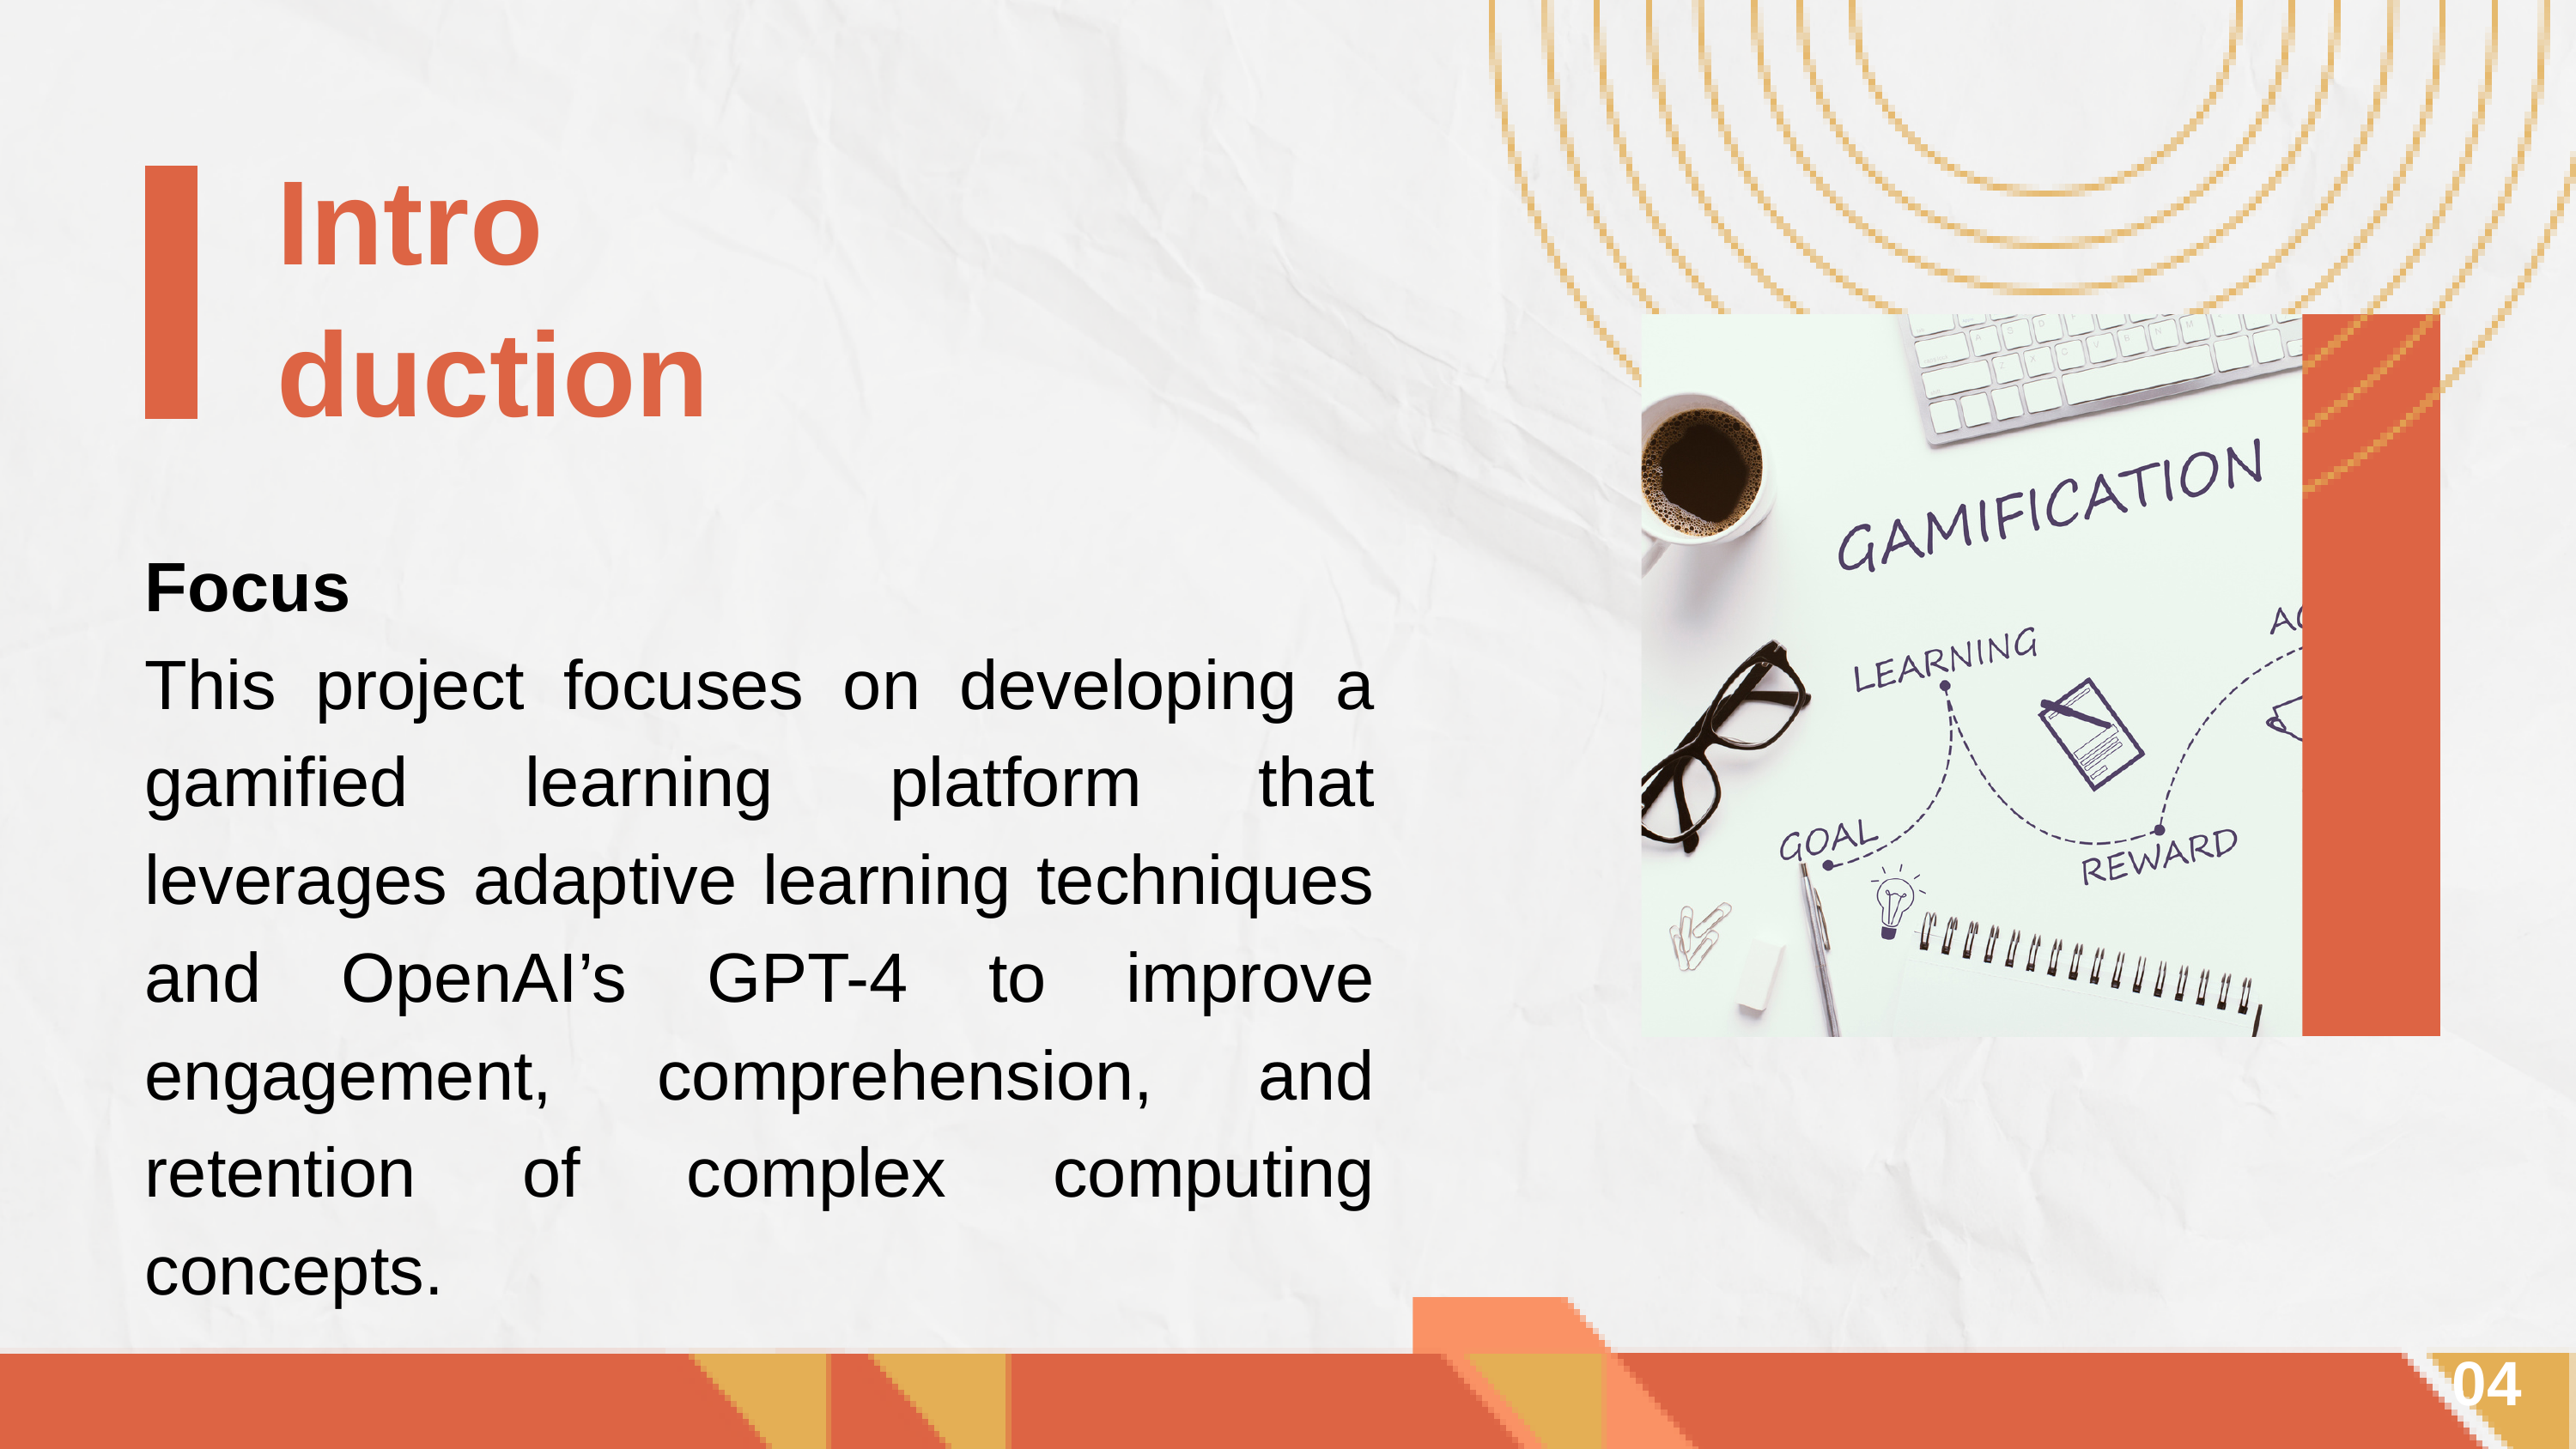

Intro
duction

Focus
This project focuses on developing a gamified learning platform that leverages adaptive learning techniques and OpenAI’s GPT-4 to improve engagement, comprehension, and retention of complex computing concepts.

04